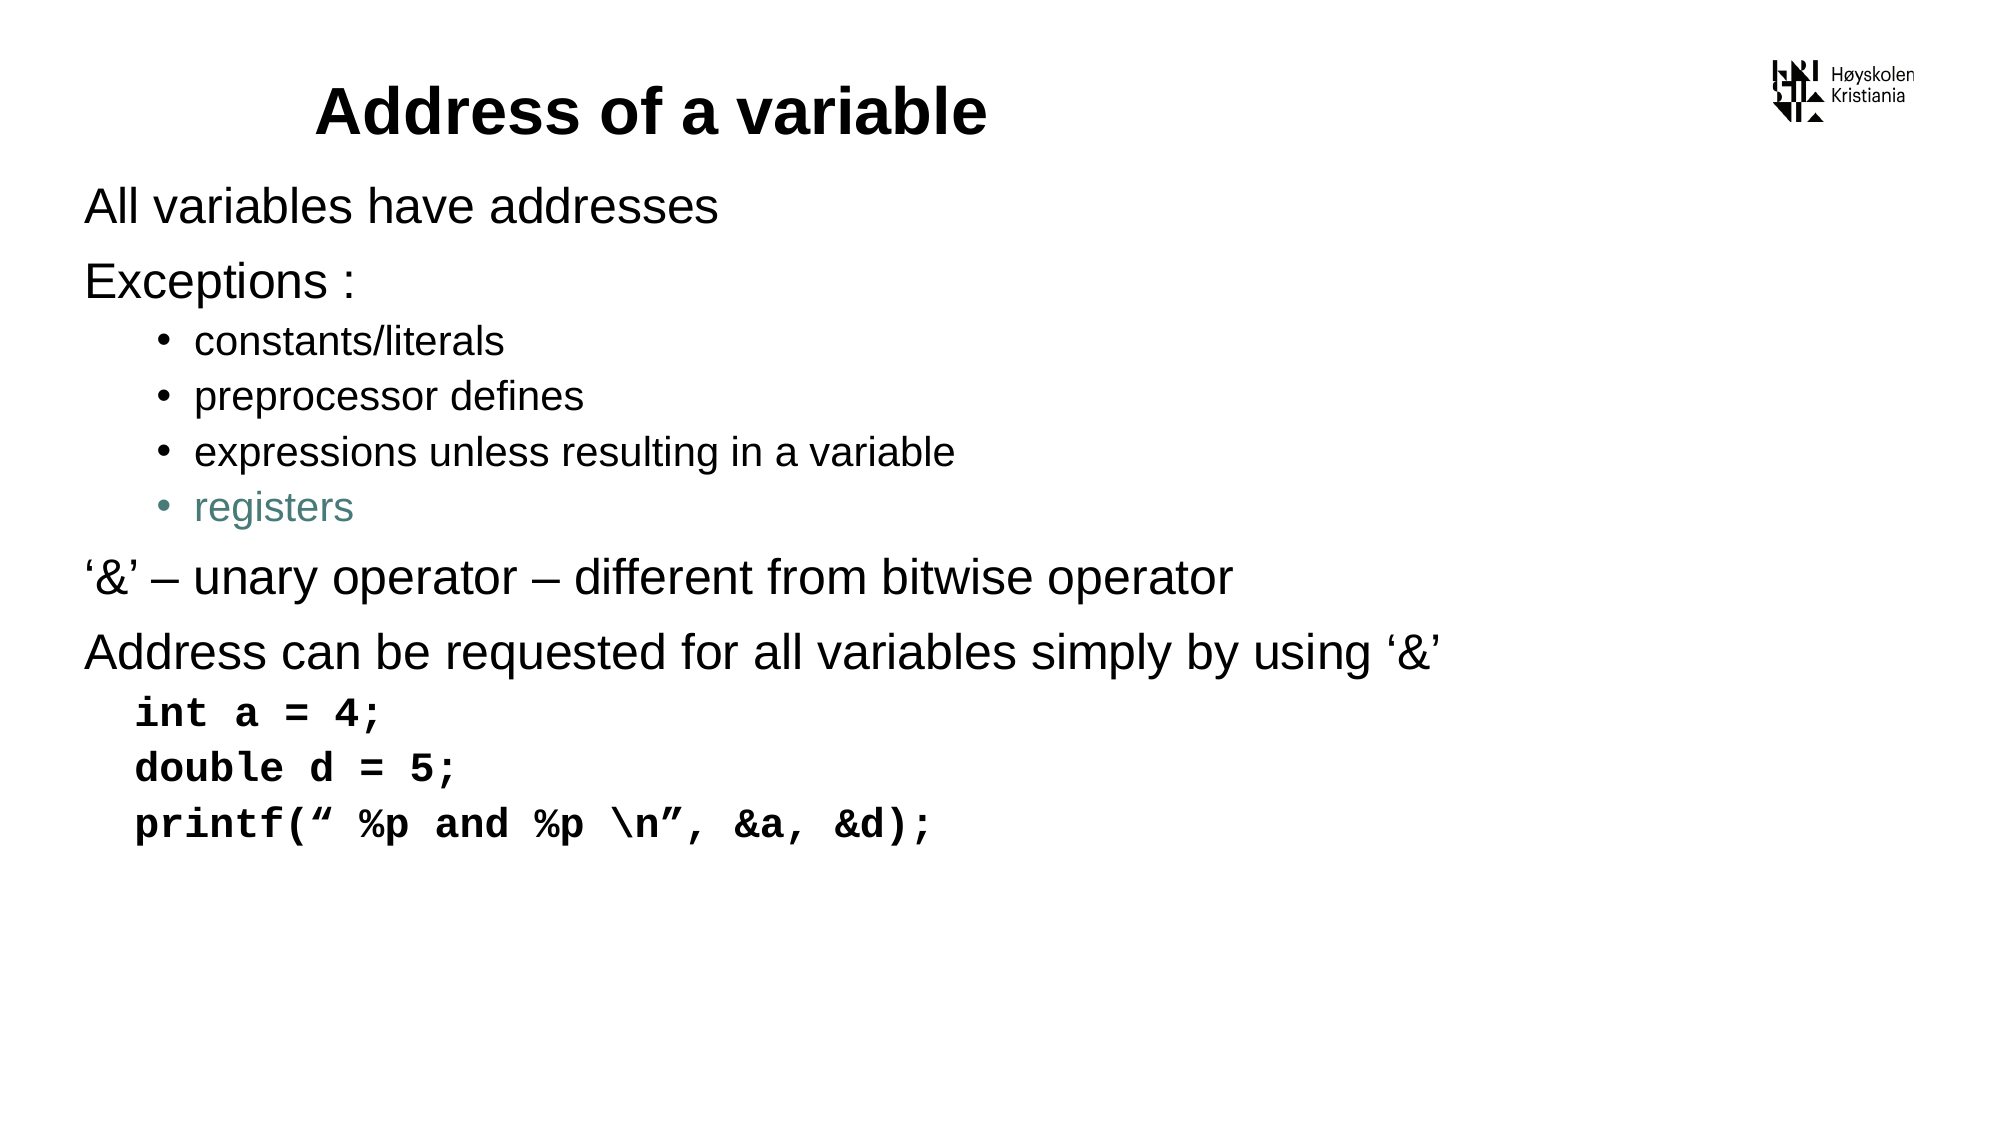

# Address of a variable
All variables have addresses
Exceptions :
constants/literals
preprocessor defines
expressions unless resulting in a variable
registers
‘&’ – unary operator – different from bitwise operator
Address can be requested for all variables simply by using ‘&’
int a = 4;
double d = 5;
printf(“ %p and %p \n”, &a, &d);